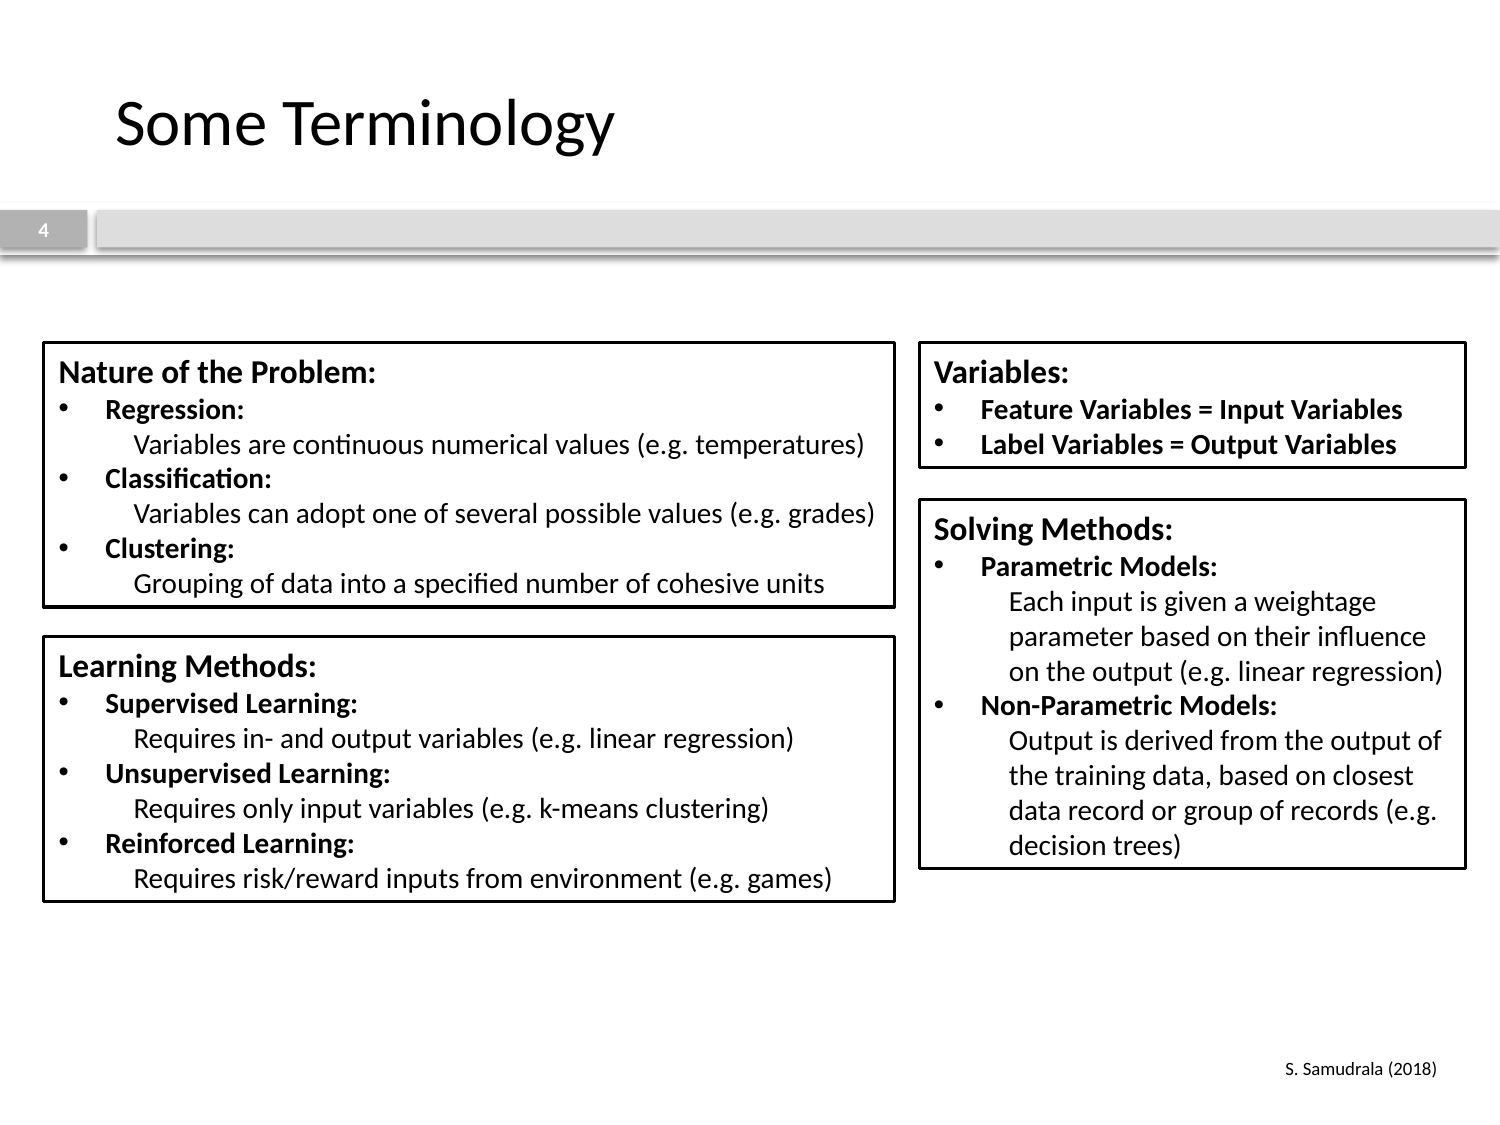

# Some Terminology
4
Nature of the Problem:
Regression:
Variables are continuous numerical values (e.g. temperatures)
Classification:
Variables can adopt one of several possible values (e.g. grades)
Clustering:
Grouping of data into a specified number of cohesive units
Variables:
Feature Variables = Input Variables
Label Variables = Output Variables
Solving Methods:
Parametric Models:
Each input is given a weightage parameter based on their influence on the output (e.g. linear regression)
Non-Parametric Models:
Output is derived from the output of the training data, based on closest data record or group of records (e.g. decision trees)
Learning Methods:
Supervised Learning:
Requires in- and output variables (e.g. linear regression)
Unsupervised Learning:
Requires only input variables (e.g. k-means clustering)
Reinforced Learning:
Requires risk/reward inputs from environment (e.g. games)
S. Samudrala (2018)